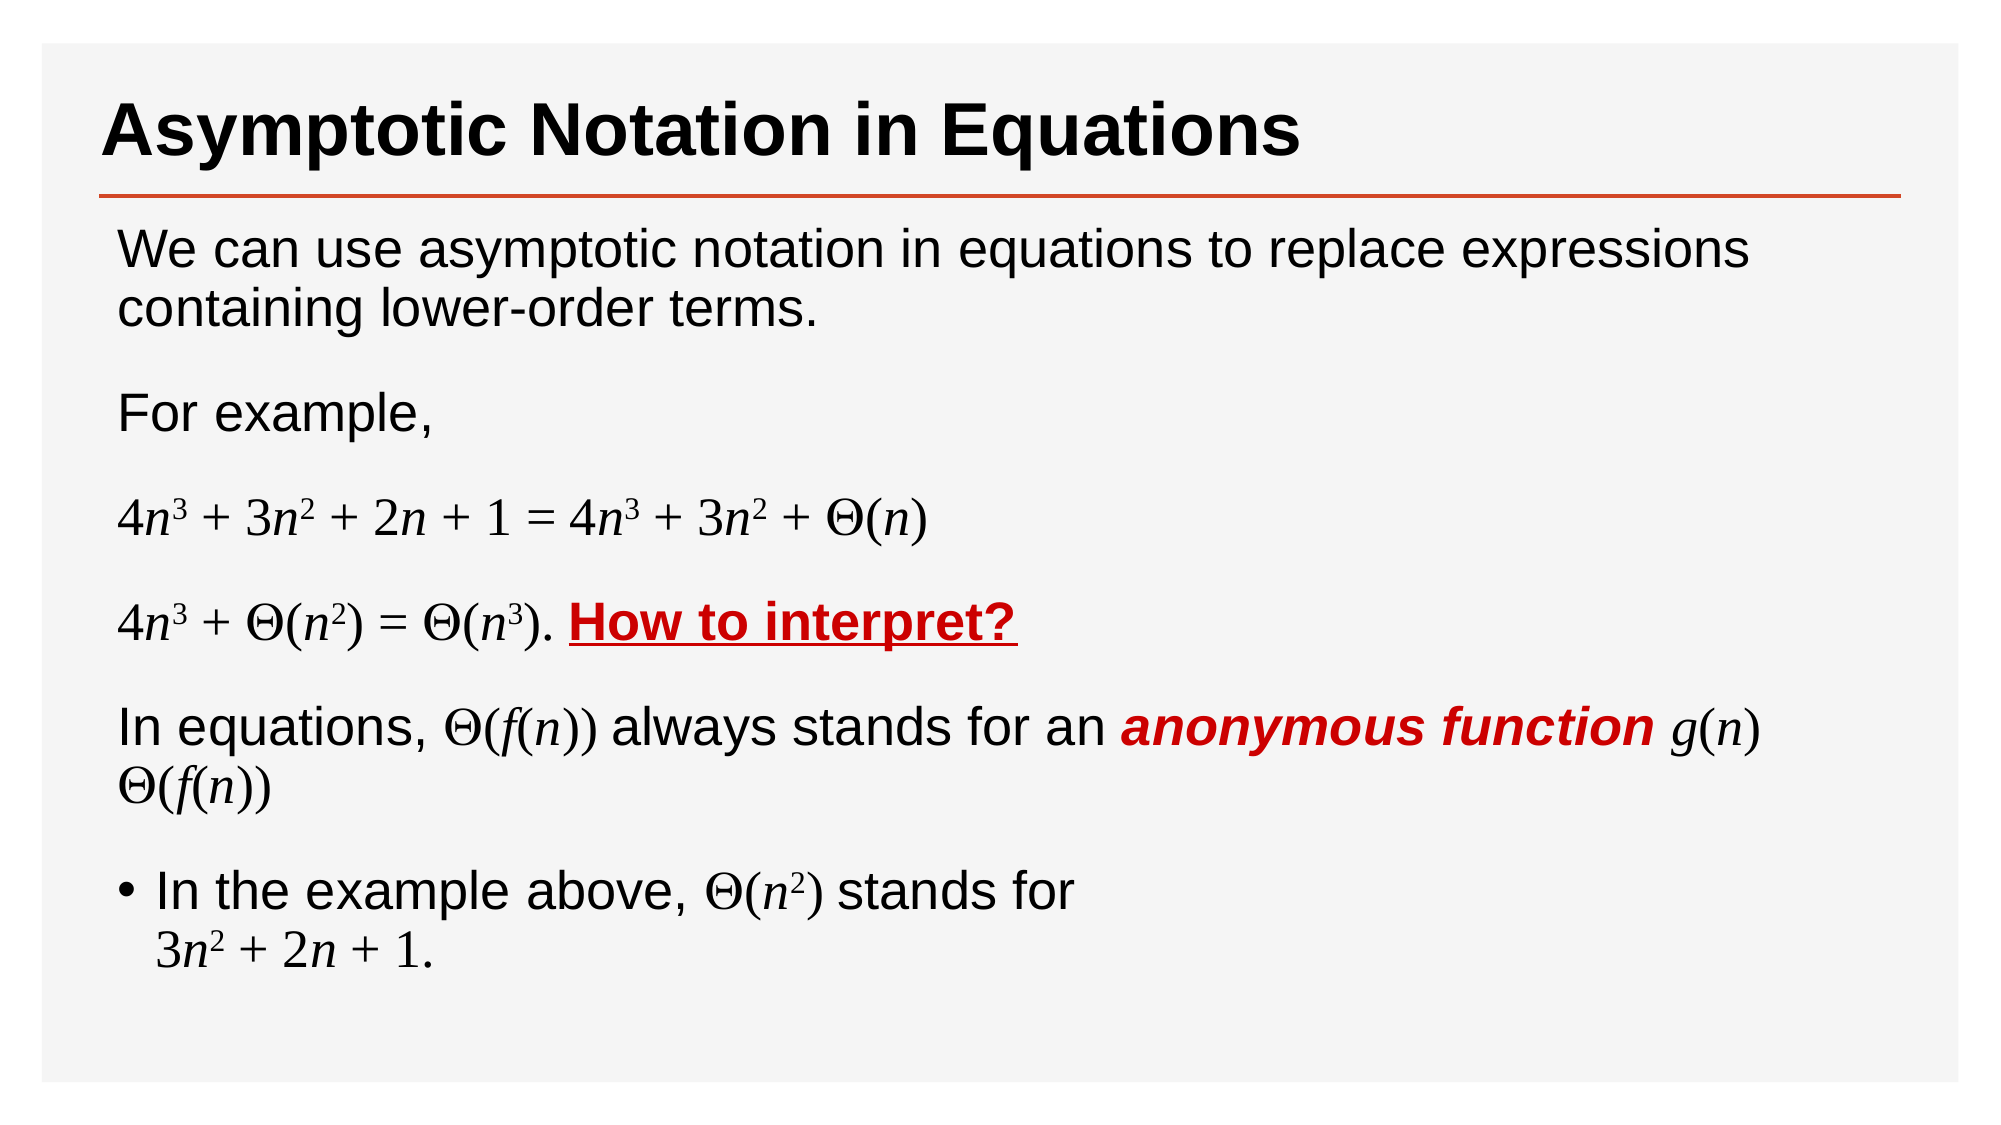

# Asymptotic Notation in Equations
We can use asymptotic notation in equations to replace expressions containing lower-order terms.
For example,
4n3 + 3n2 + 2n + 1 = 4n3 + 3n2 + Θ(n)
4n3 + Θ(n2) = Θ(n3). How to interpret?
In equations, Θ(f(n)) always stands for an anonymous function g(n)  Θ(f(n))
In the example above, Θ(n2) stands for
3n2 + 2n + 1.